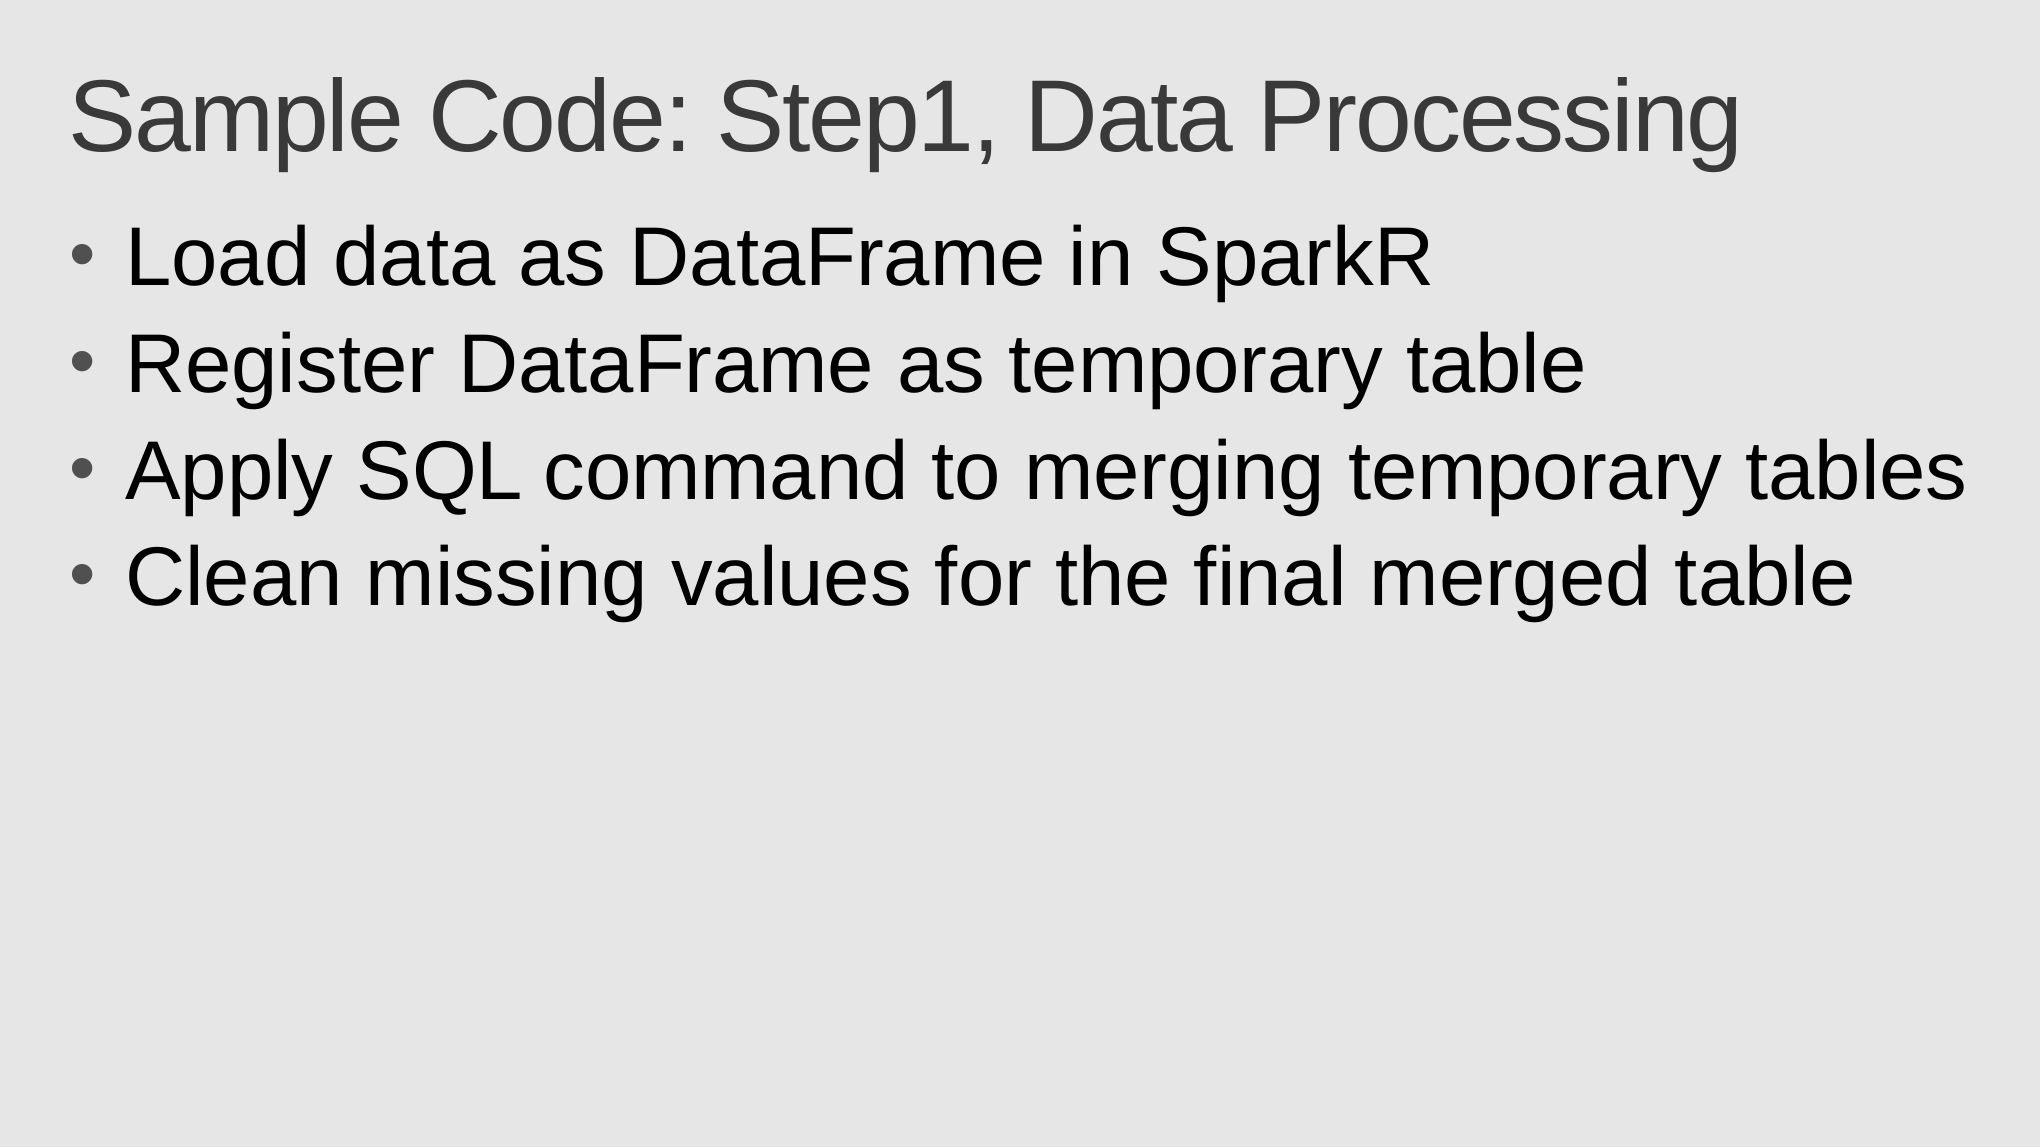

# Sample Code: Step1, Data Processing
Load data as DataFrame in SparkR
Register DataFrame as temporary table
Apply SQL command to merging temporary tables
Clean missing values for the final merged table